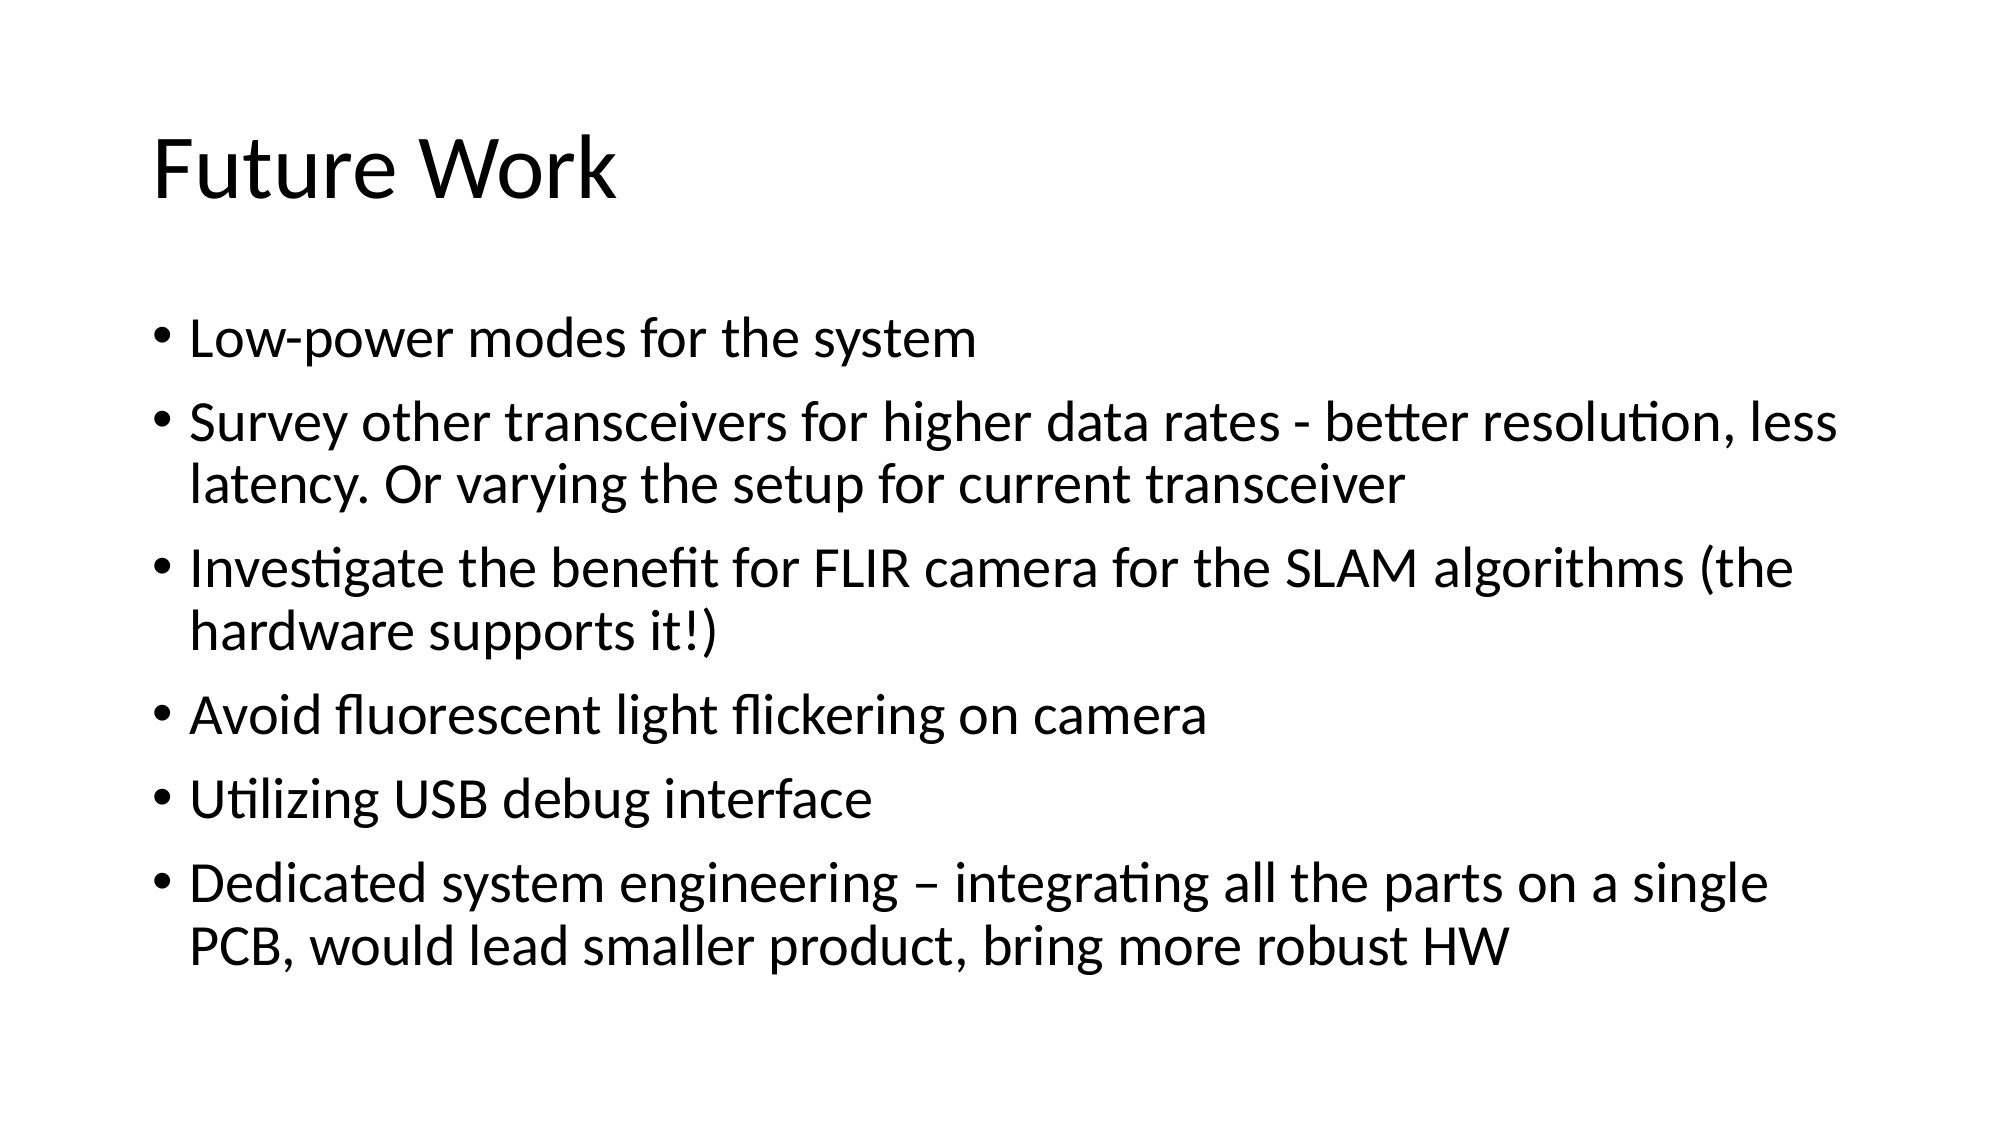

# Future Work
Low-power modes for the system
Survey other transceivers for higher data rates - better resolution, less latency. Or varying the setup for current transceiver
Investigate the benefit for FLIR camera for the SLAM algorithms (the hardware supports it!)
Avoid fluorescent light flickering on camera
Utilizing USB debug interface
Dedicated system engineering – integrating all the parts on a single PCB, would lead smaller product, bring more robust HW